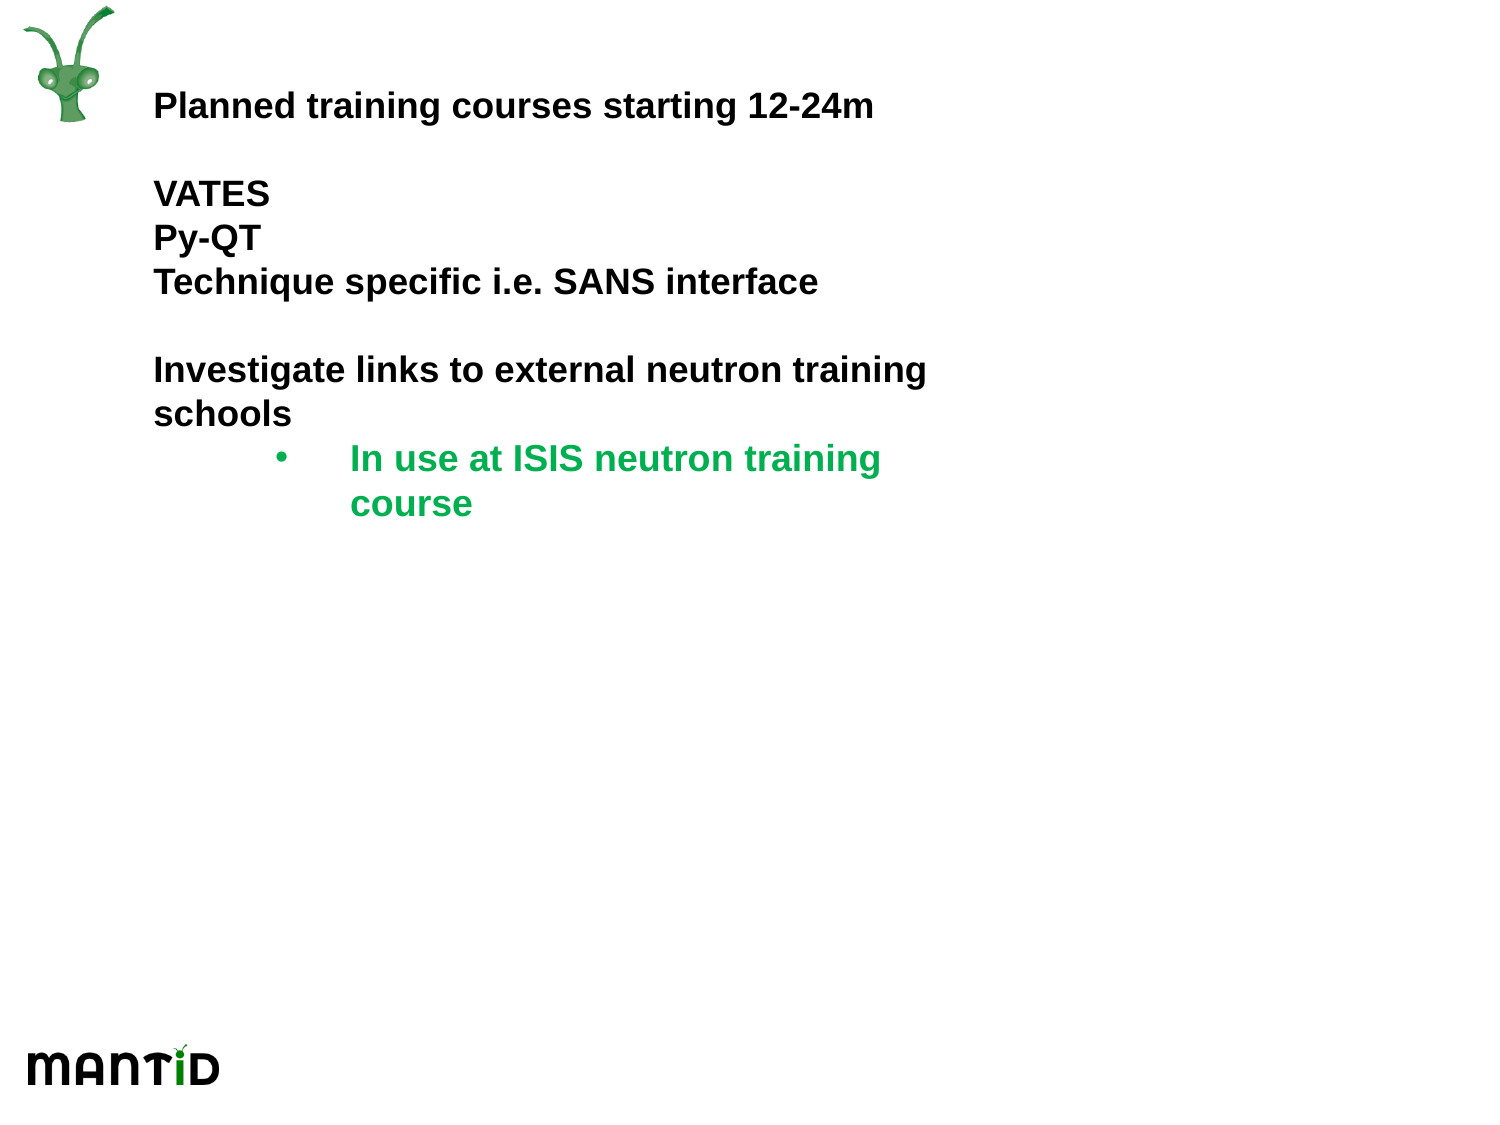

Planned training courses starting 12-24m

VATES
Py-QT
Technique specific i.e. SANS interface

Investigate links to external neutron training schools
In use at ISIS neutron training course